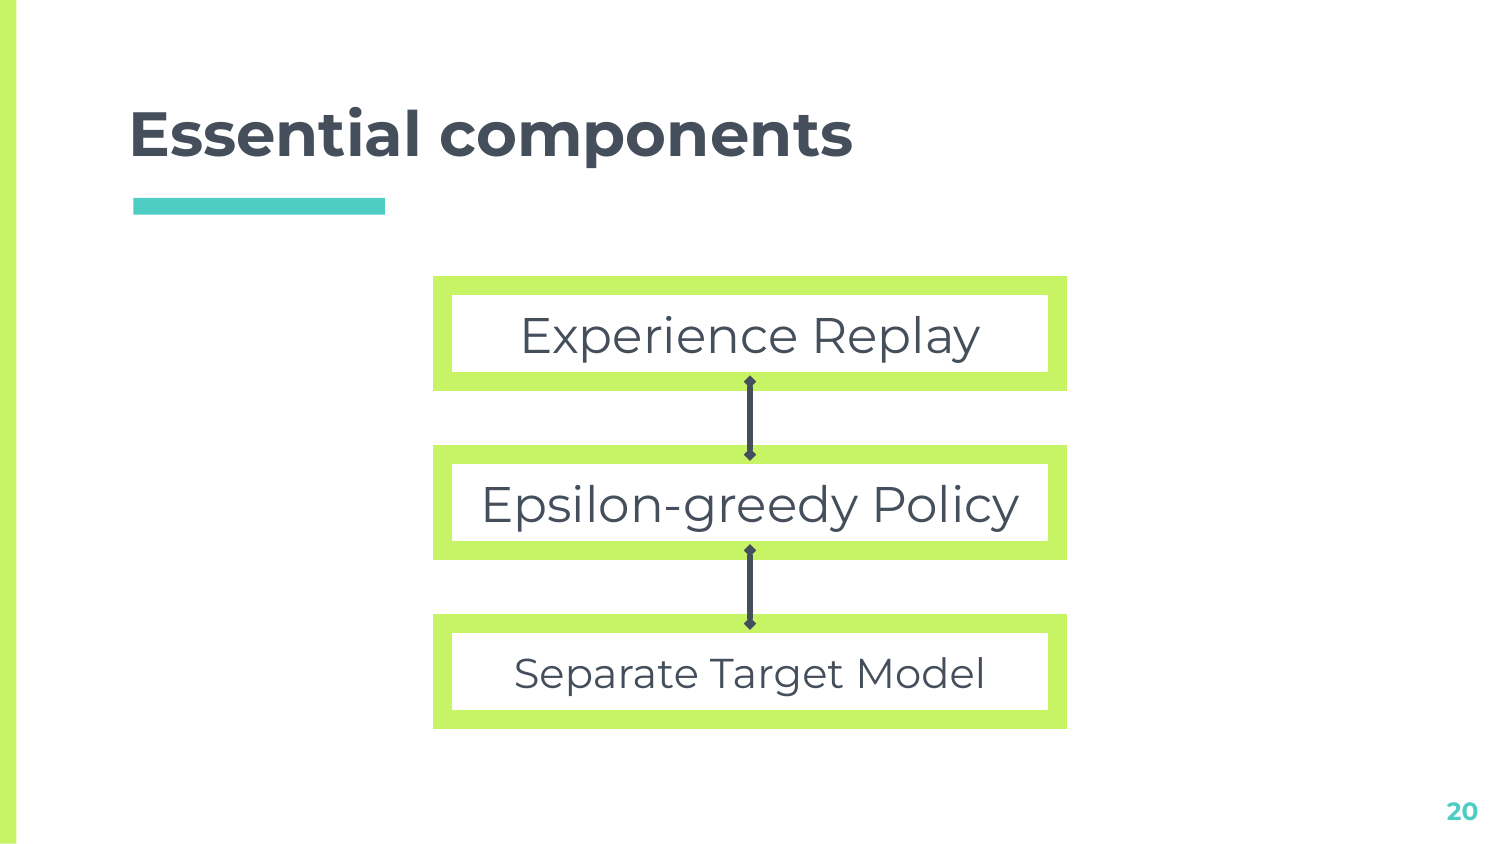

# Essential components
Experience Replay
Epsilon-greedy Policy
Separate Target Model
20